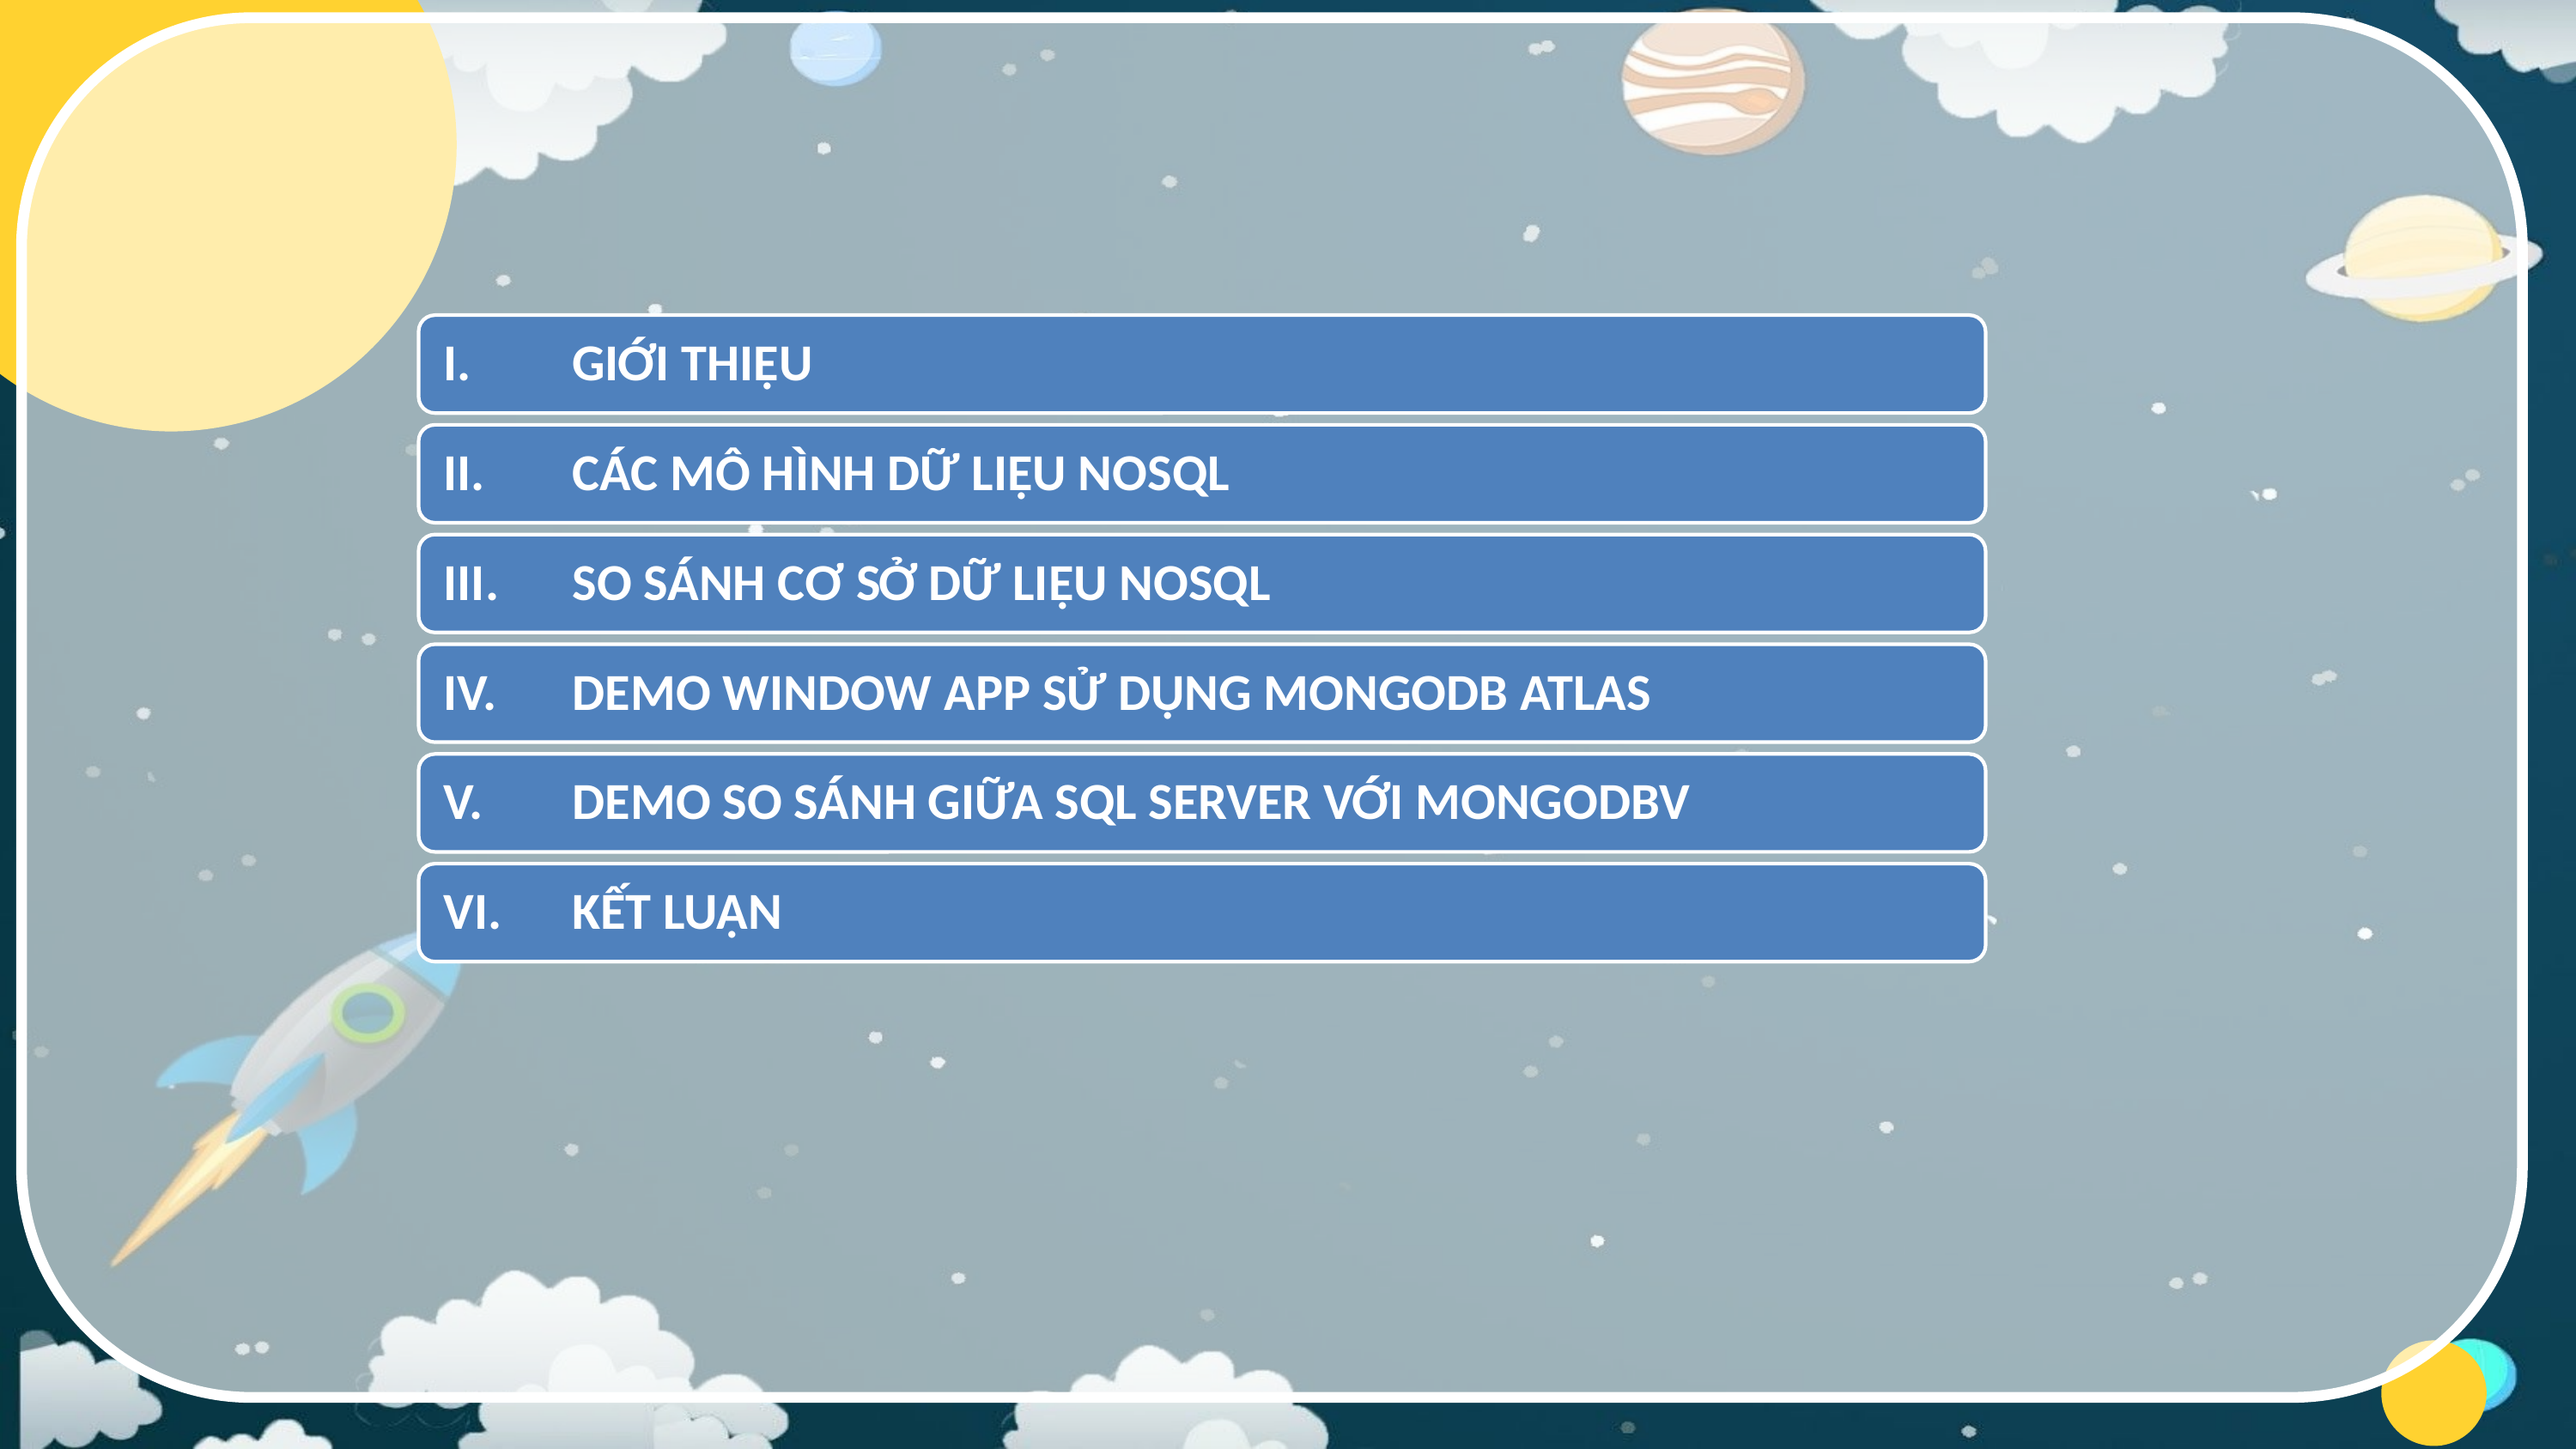

I.	GIỚI THIỆU
II.	CÁC MÔ HÌNH DỮ LIỆU NOSQL
III.	SO SÁNH CƠ SỞ DỮ LIỆU NOSQL
IV.	DEMO WINDOW APP SỬ DỤNG MONGODB ATLAS
V.	DEMO SO SÁNH GIỮA SQL SERVER VỚI MONGODBV
VI.	KẾT LUẬN